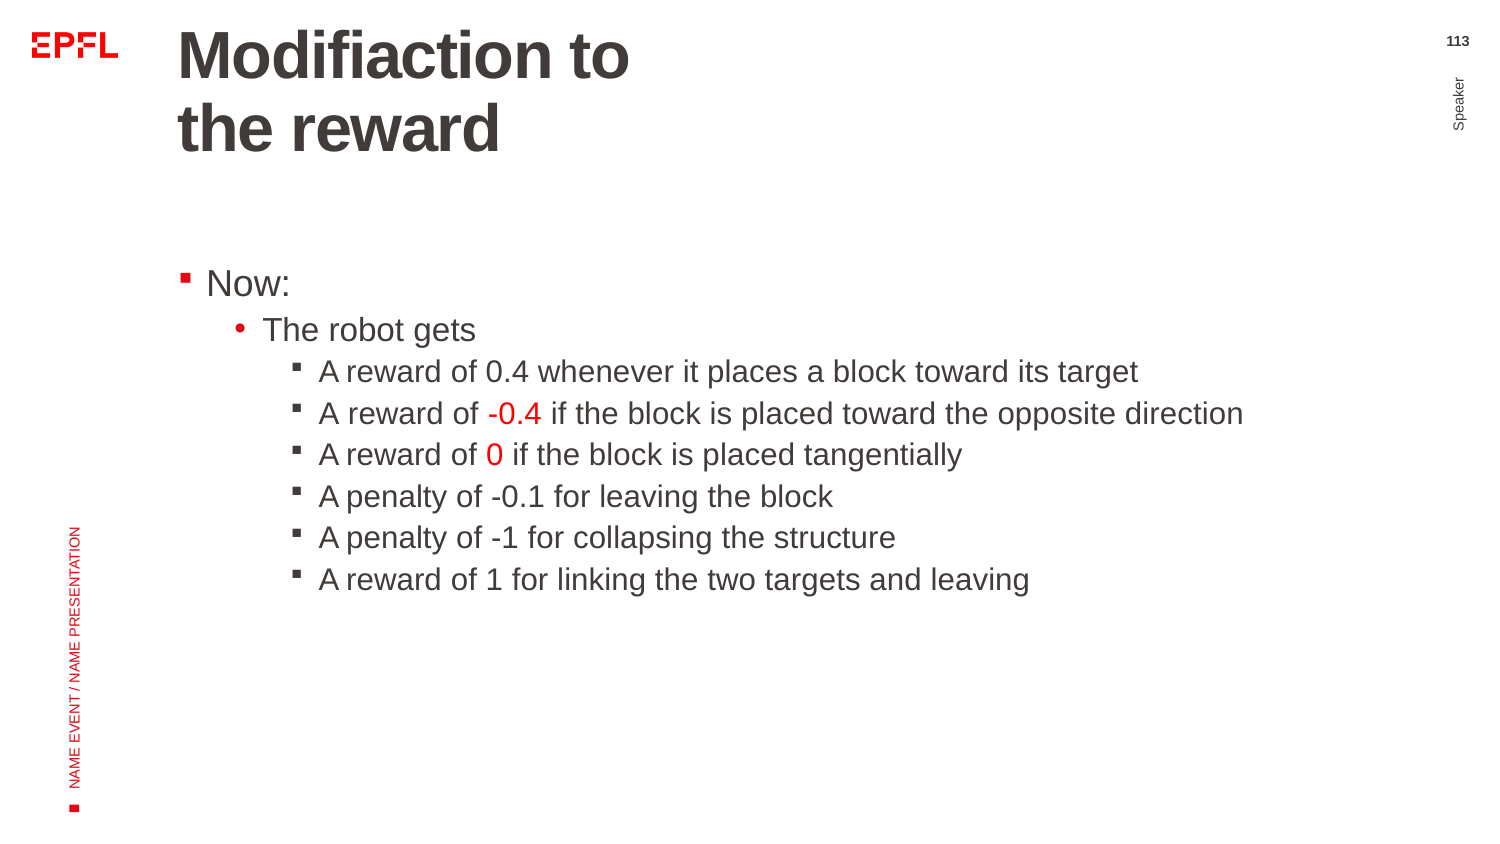

# Modifiaction to the reward
113
Now:
The robot gets
A reward of 0.4 whenever it places a block toward its target
A reward of -0.4 if the block is placed toward the opposite direction
A reward of 0 if the block is placed tangentially
A penalty of -0.1 for leaving the block
A penalty of -1 for collapsing the structure
A reward of 1 for linking the two targets and leaving
Speaker
NAME EVENT / NAME PRESENTATION